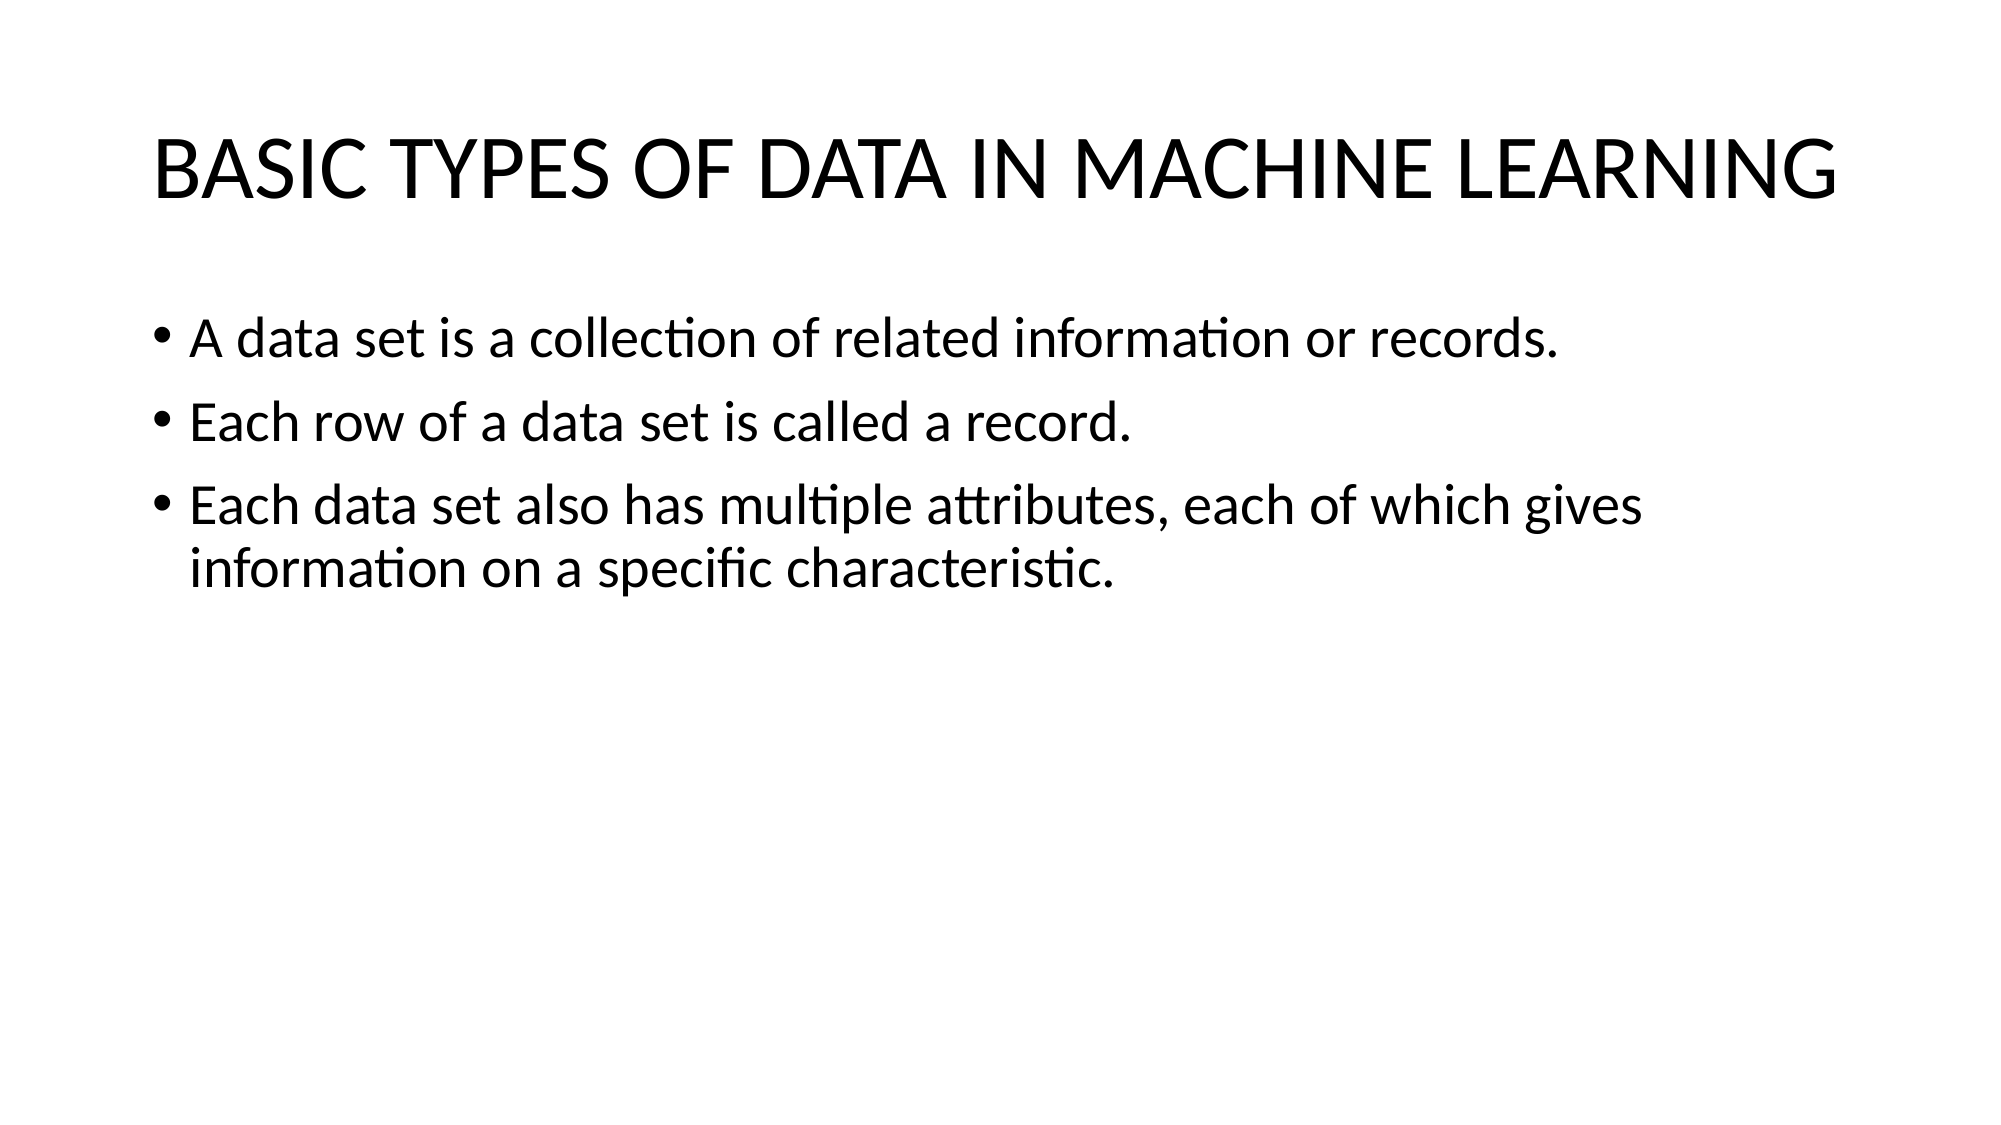

# BASIC TYPES OF DATA IN MACHINE LEARNING
A data set is a collection of related information or records.
Each row of a data set is called a record.
Each data set also has multiple attributes, each of which gives information on a specific characteristic.